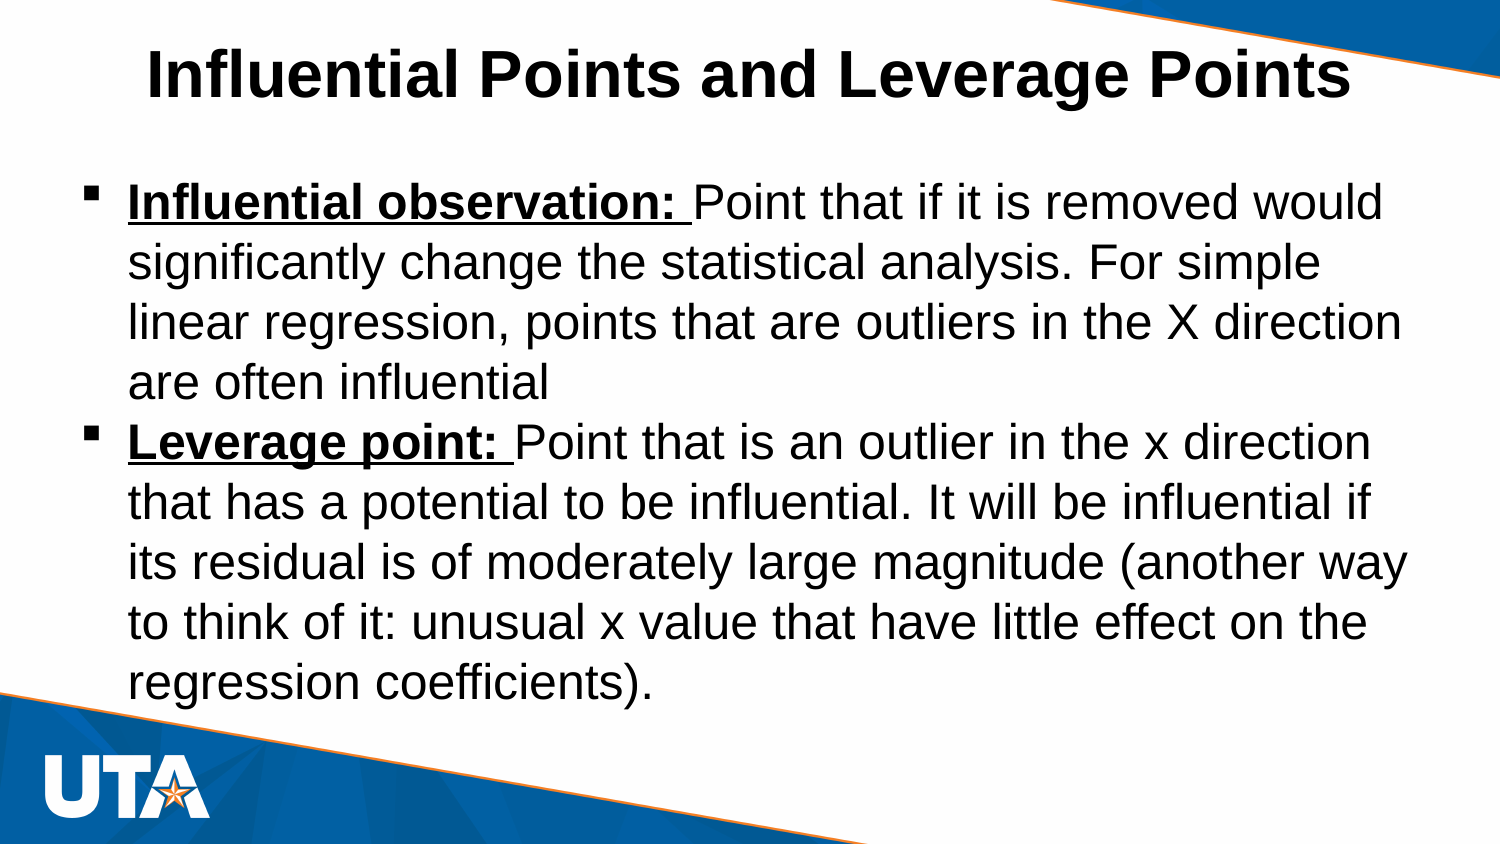

# Influential Points and Leverage Points
Influential observation: Point that if it is removed would significantly change the statistical analysis. For simple linear regression, points that are outliers in the X direction are often influential
Leverage point: Point that is an outlier in the x direction that has a potential to be influential. It will be influential if its residual is of moderately large magnitude (another way to think of it: unusual x value that have little effect on the regression coefficients).